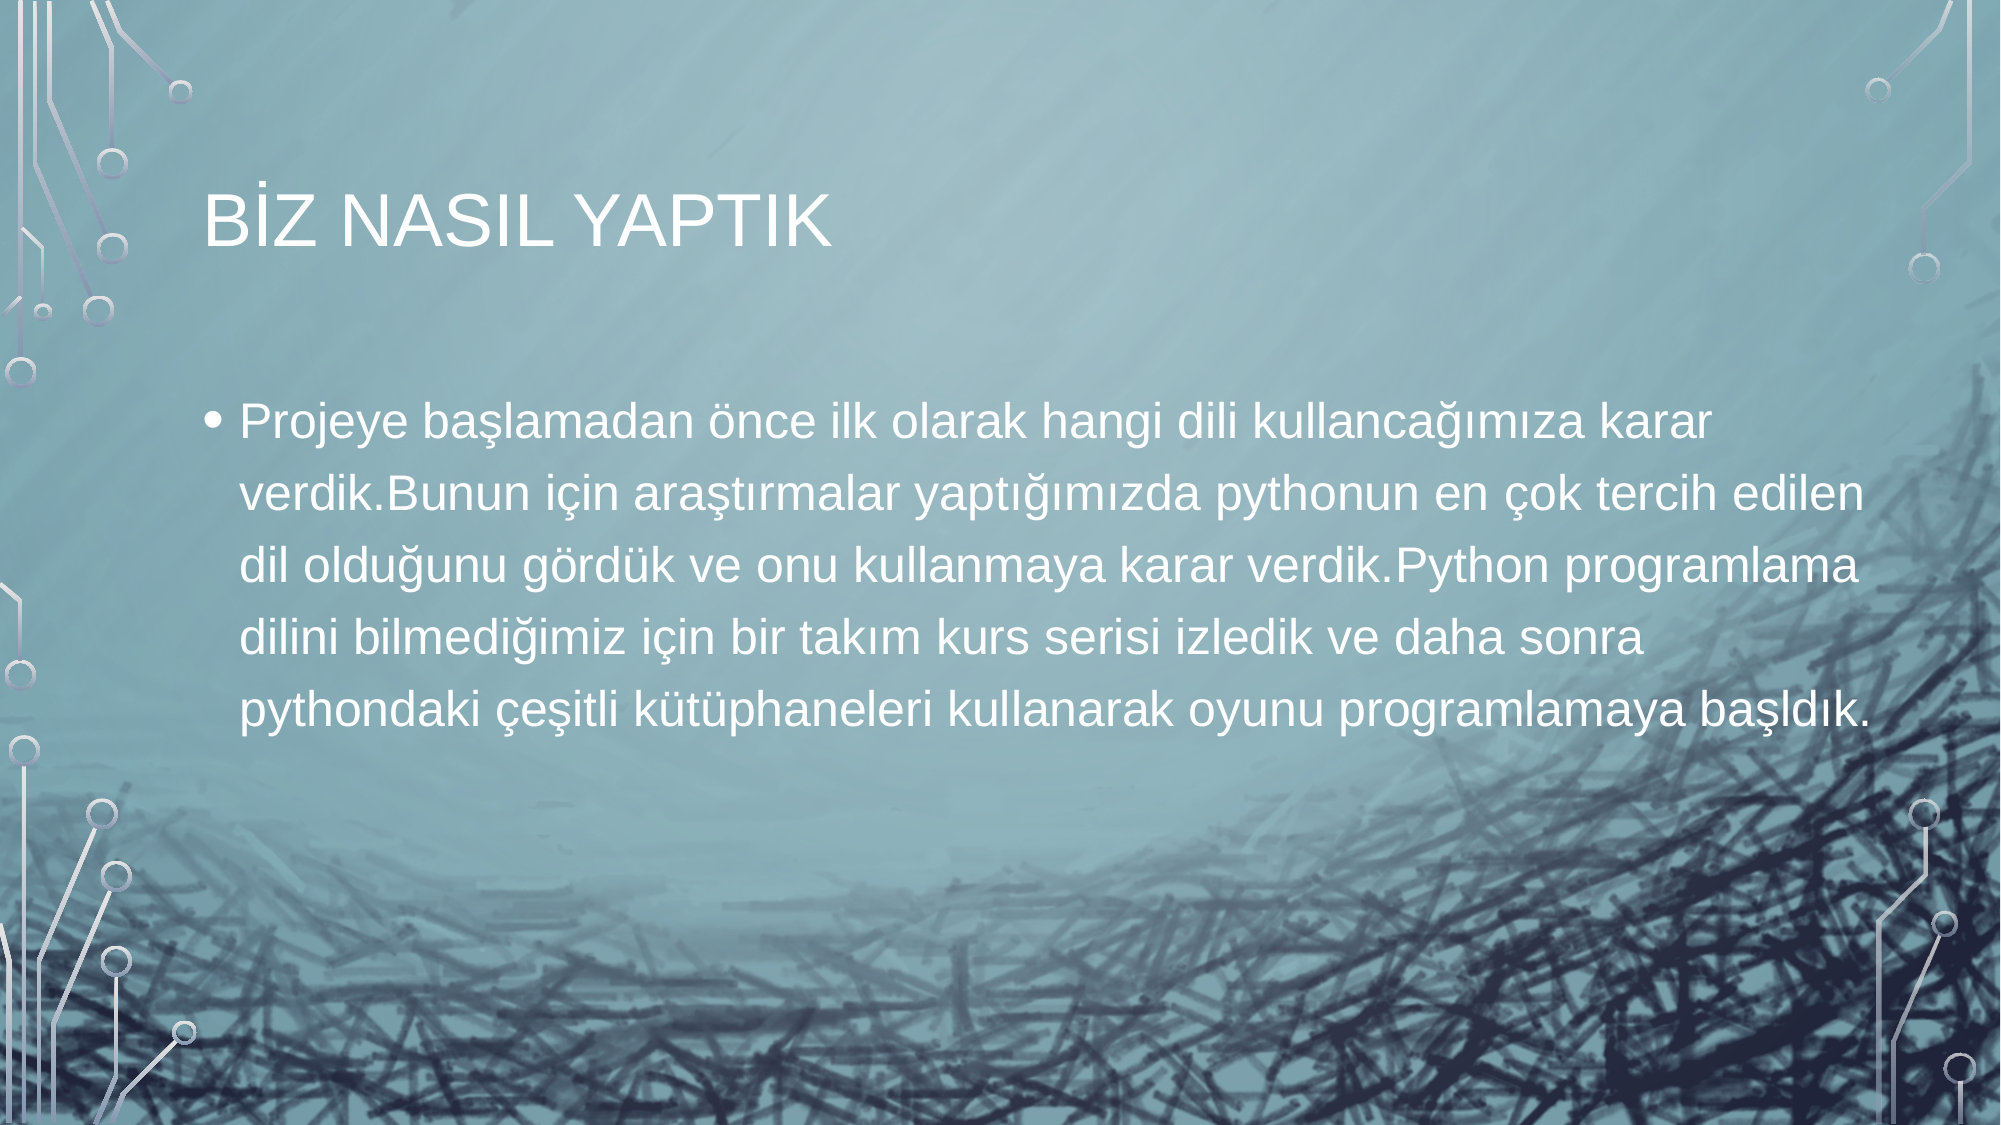

# BİZ Nasıl yaptık
Projeye başlamadan önce ilk olarak hangi dili kullancağımıza karar verdik.Bunun için araştırmalar yaptığımızda pythonun en çok tercih edilen dil olduğunu gördük ve onu kullanmaya karar verdik.Python programlama dilini bilmediğimiz için bir takım kurs serisi izledik ve daha sonra pythondaki çeşitli kütüphaneleri kullanarak oyunu programlamaya başldık.